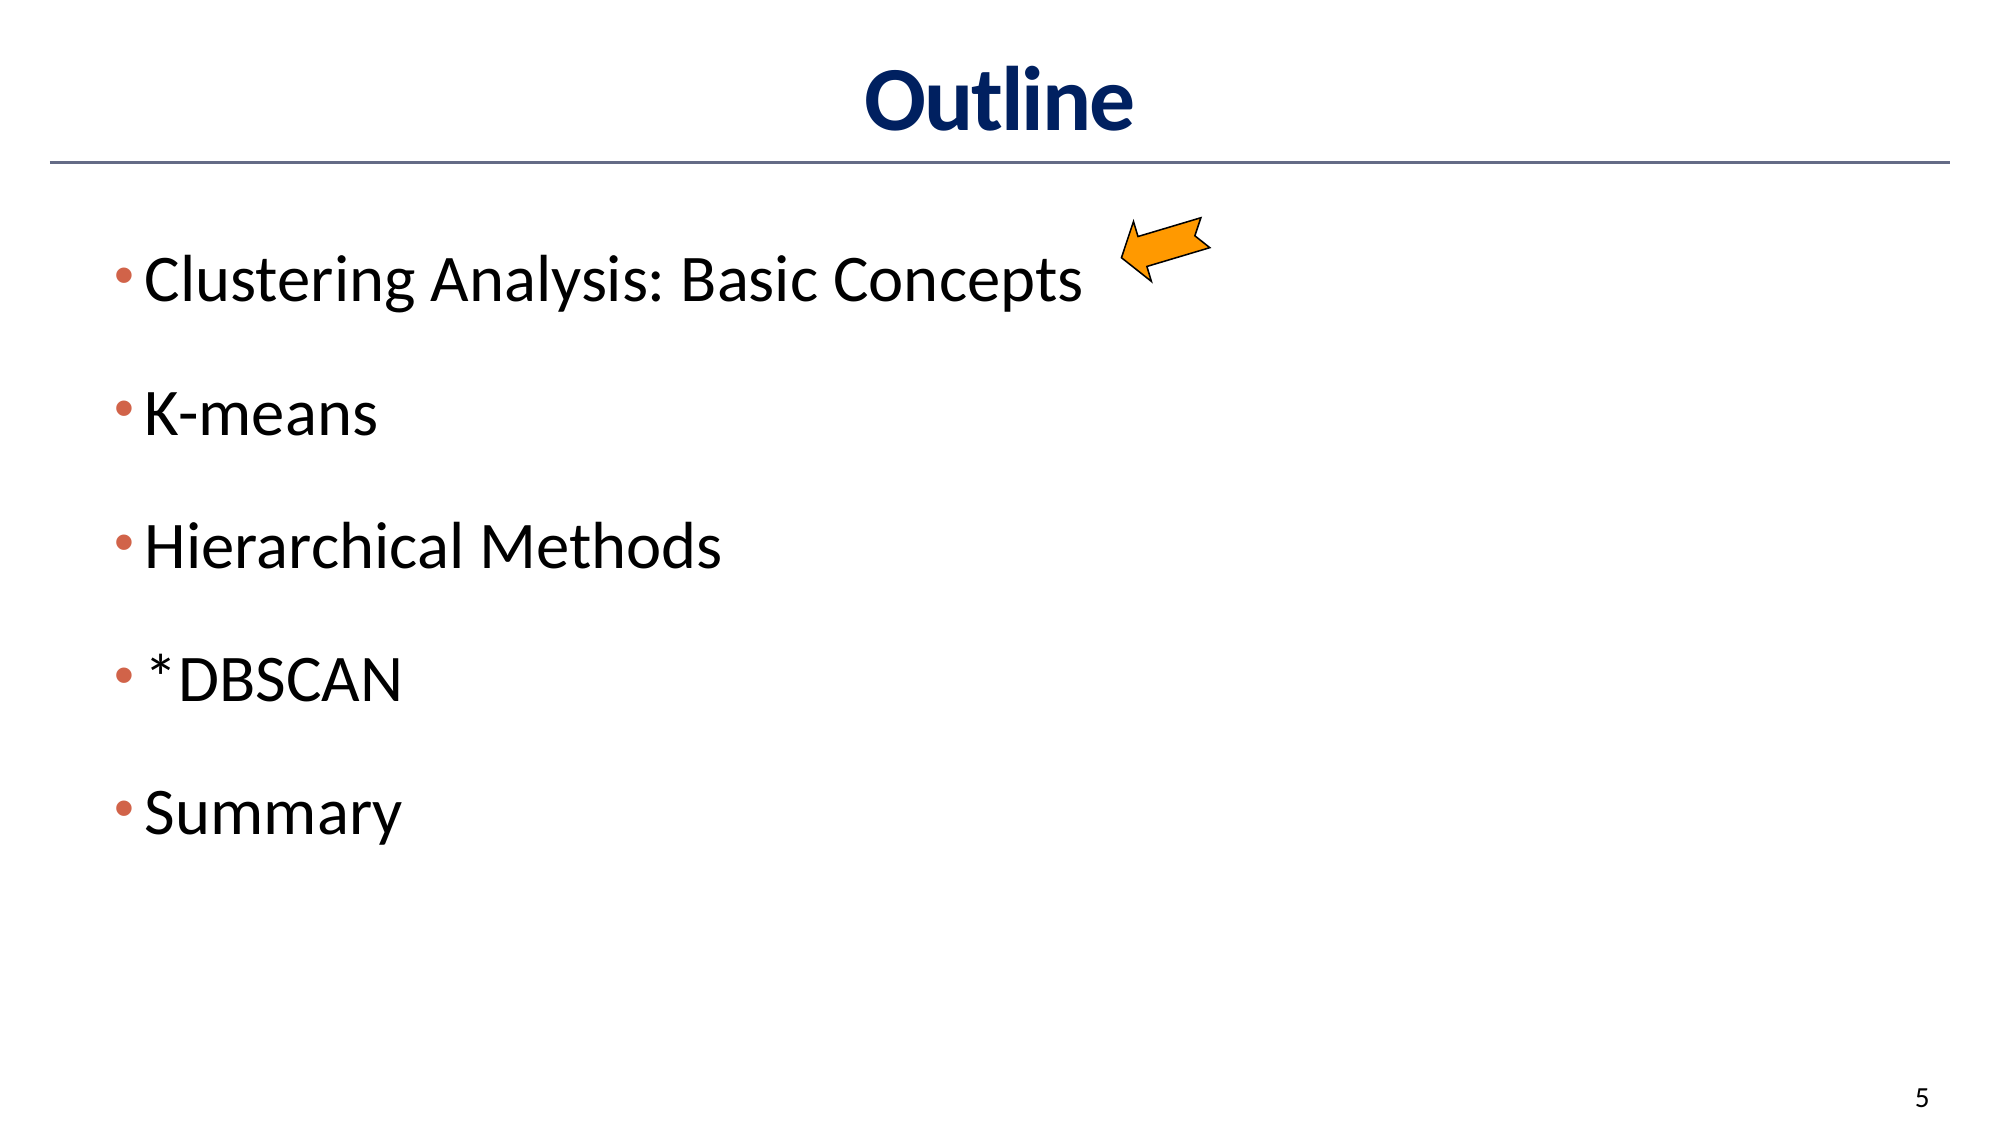

# Outline
Clustering Analysis: Basic Concepts
K-means
Hierarchical Methods
*DBSCAN
Summary

5